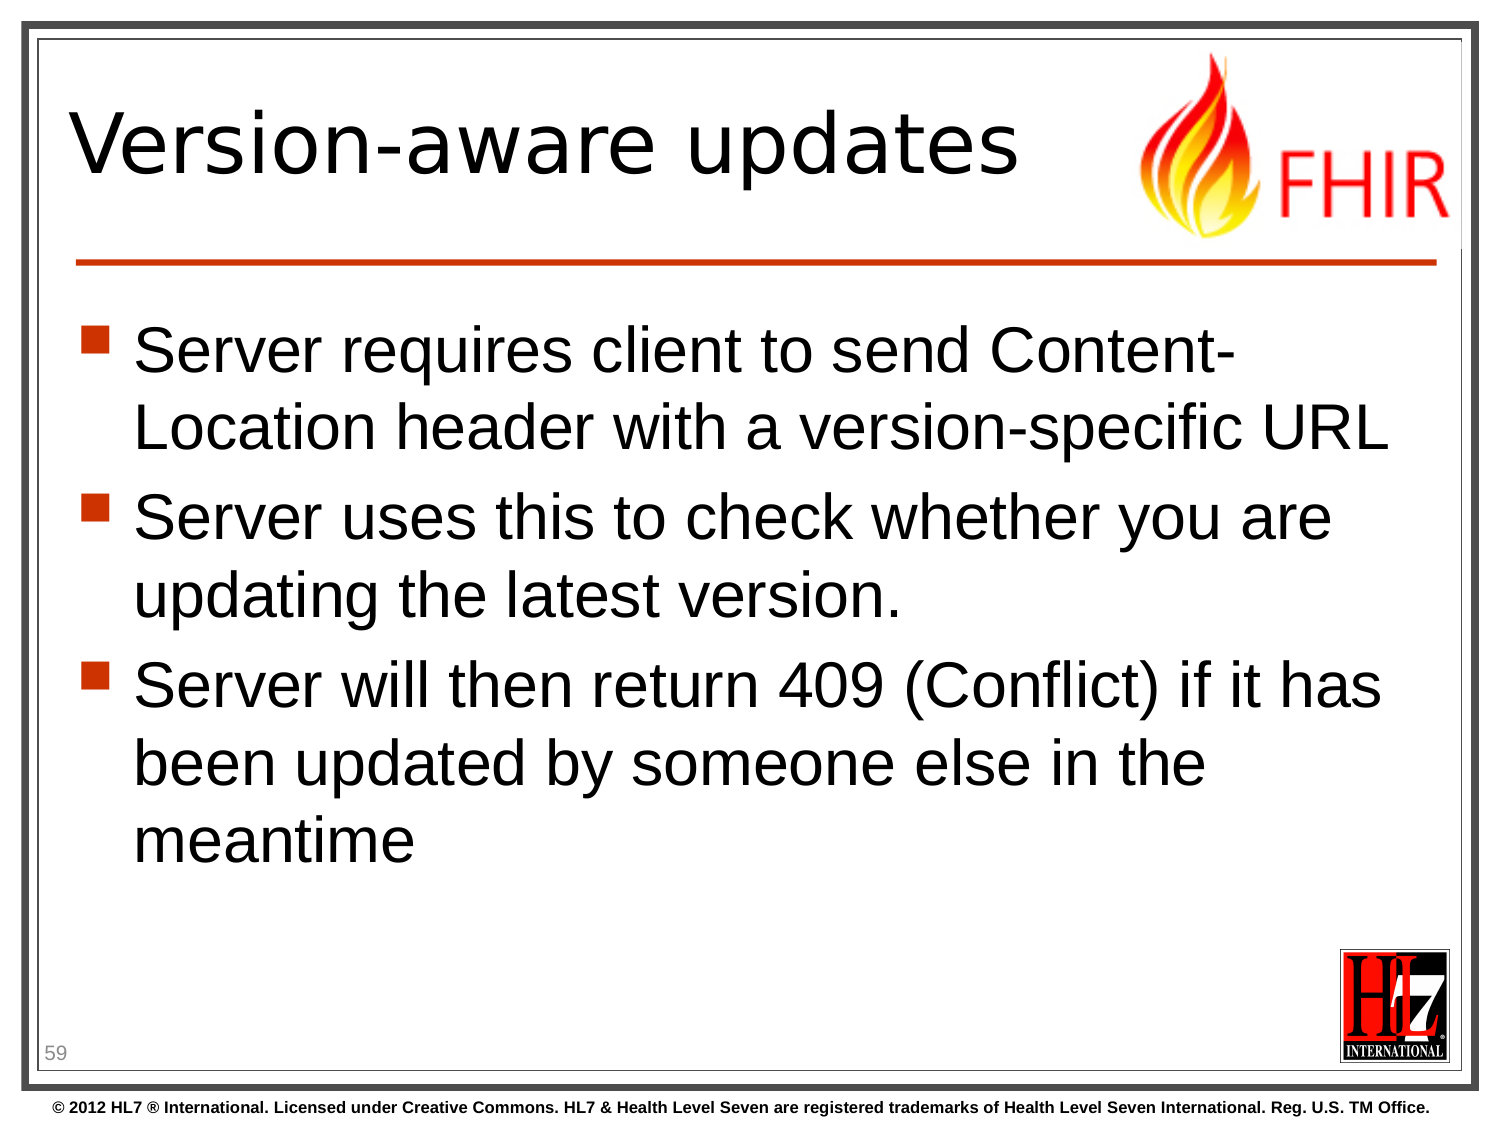

# Version-aware updates
Server requires client to send Content-Location header with a version-specific URL
Server uses this to check whether you are updating the latest version.
Server will then return 409 (Conflict) if it has been updated by someone else in the meantime
59